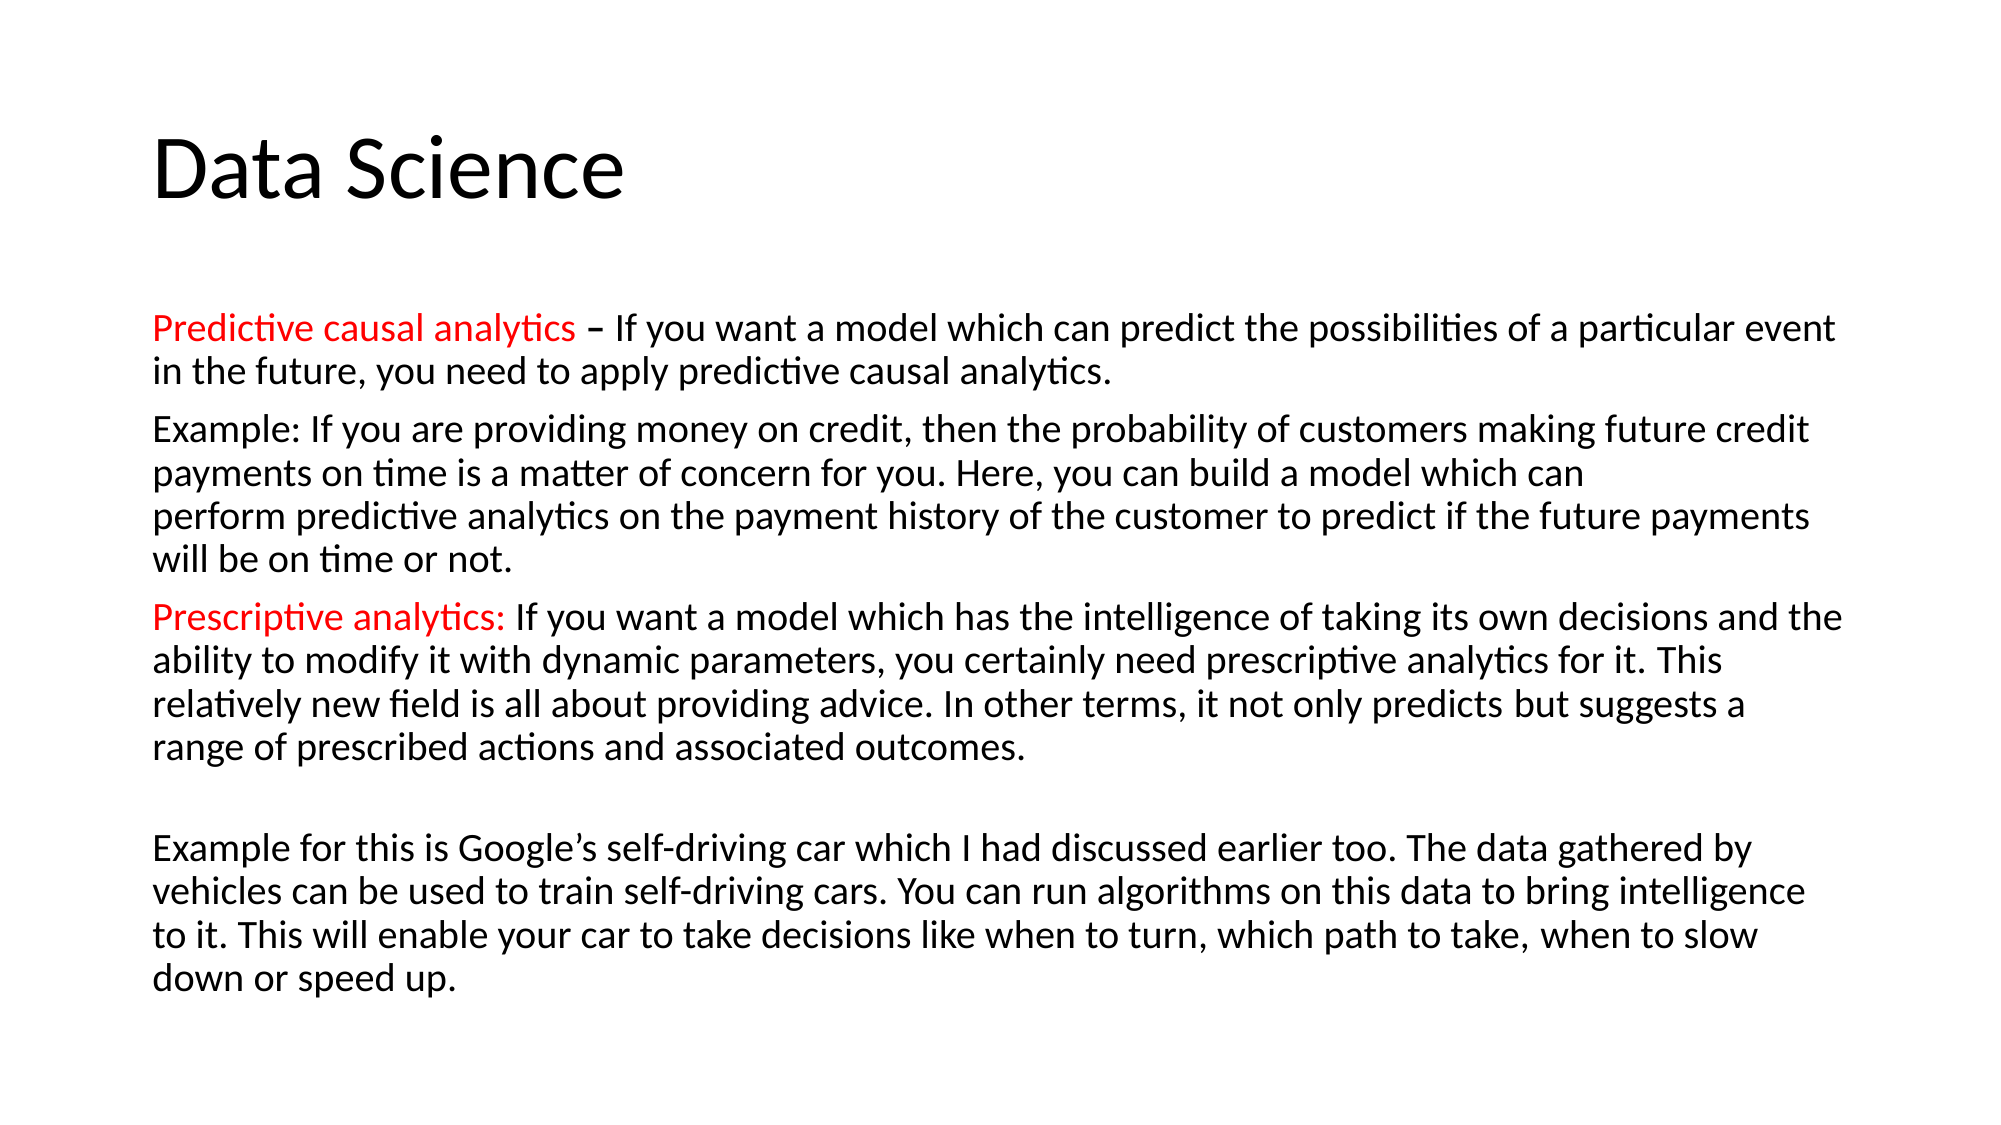

# Data Science
Predictive causal analytics – If you want a model which can predict the possibilities of a particular event in the future, you need to apply predictive causal analytics.
Example: If you are providing money on credit, then the probability of customers making future credit payments on time is a matter of concern for you. Here, you can build a model which can perform predictive analytics on the payment history of the customer to predict if the future payments will be on time or not.
Prescriptive analytics: If you want a model which has the intelligence of taking its own decisions and the ability to modify it with dynamic parameters, you certainly need prescriptive analytics for it. This relatively new field is all about providing advice. In other terms, it not only predicts but suggests a range of prescribed actions and associated outcomes.
Example for this is Google’s self-driving car which I had discussed earlier too. The data gathered by vehicles can be used to train self-driving cars. You can run algorithms on this data to bring intelligence to it. This will enable your car to take decisions like when to turn, which path to take, when to slow down or speed up.